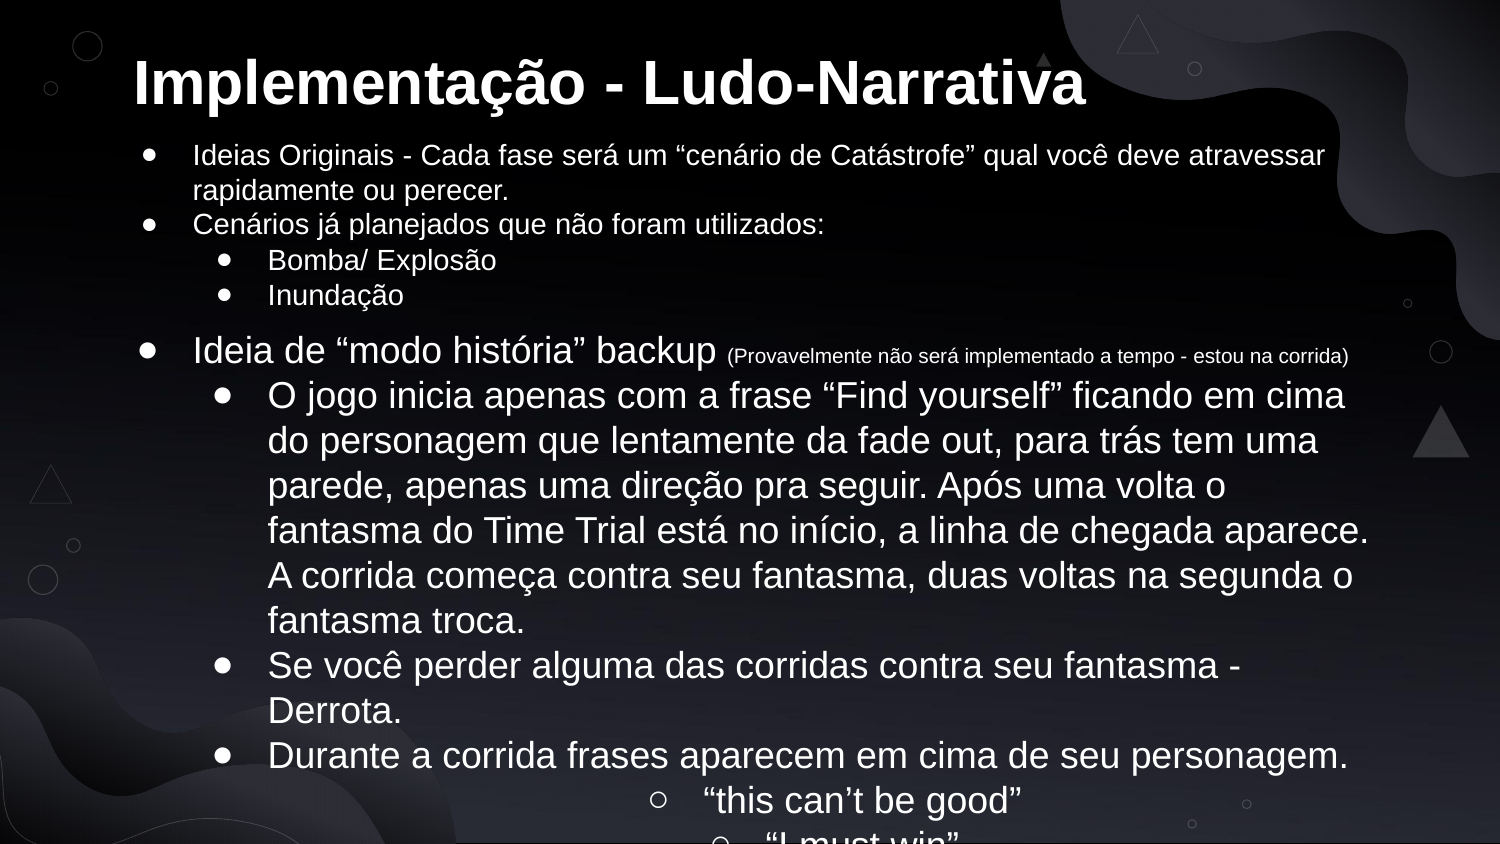

# Implementação - Ludo-Narrativa
Ideias Originais - Cada fase será um “cenário de Catástrofe” qual você deve atravessar rapidamente ou perecer.
Cenários já planejados que não foram utilizados:
Bomba/ Explosão
Inundação

Ideia de “modo história” backup (Provavelmente não será implementado a tempo - estou na corrida)
O jogo inicia apenas com a frase “Find yourself” ficando em cima do personagem que lentamente da fade out, para trás tem uma parede, apenas uma direção pra seguir. Após uma volta o fantasma do Time Trial está no início, a linha de chegada aparece. A corrida começa contra seu fantasma, duas voltas na segunda o fantasma troca.
Se você perder alguma das corridas contra seu fantasma - Derrota.
Durante a corrida frases aparecem em cima de seu personagem.
“this can’t be good”
“I must win”
“Beat him or perish” - em vermelho